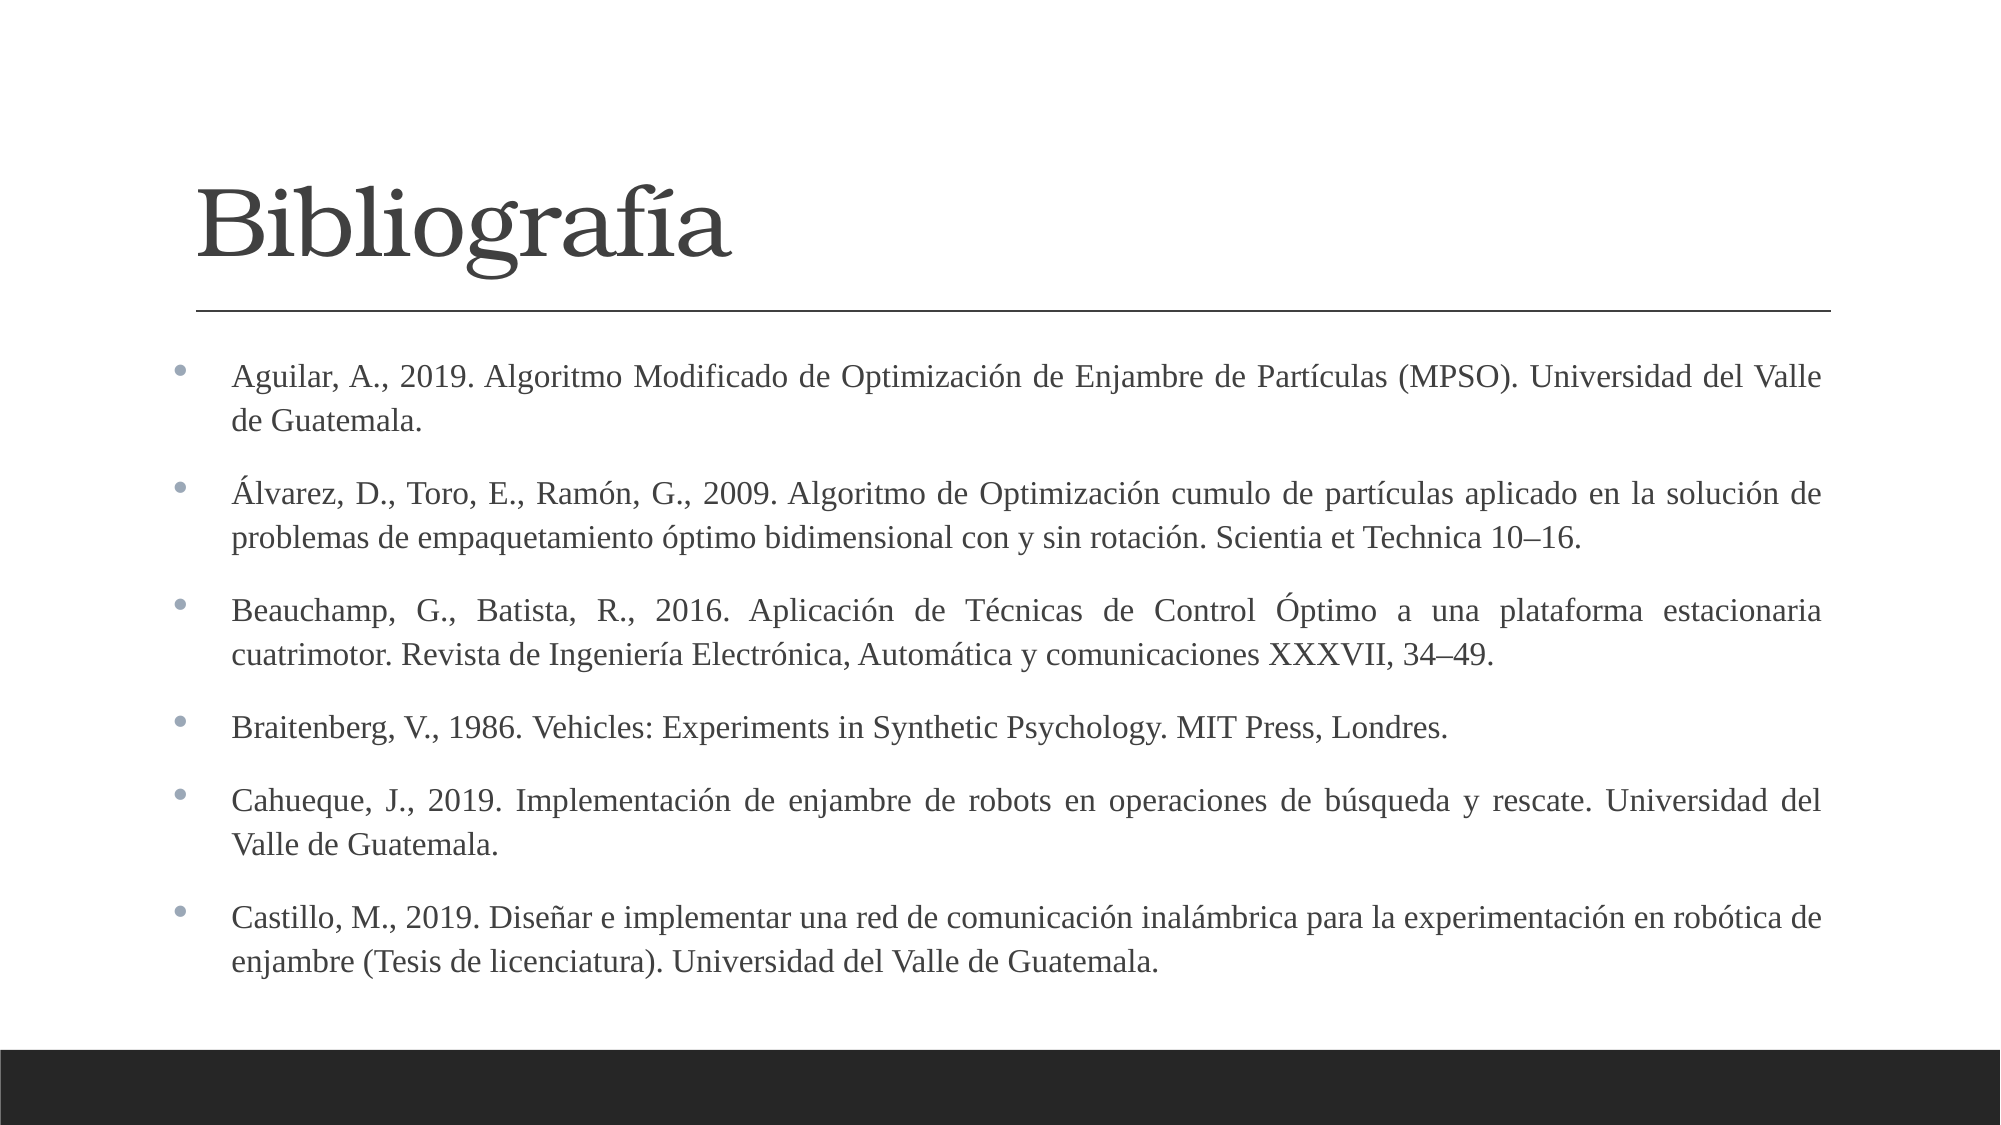

# Bibliografía
Aguilar, A., 2019. Algoritmo Modificado de Optimización de Enjambre de Partículas (MPSO). Universidad del Valle de Guatemala.
Álvarez, D., Toro, E., Ramón, G., 2009. Algoritmo de Optimización cumulo de partículas aplicado en la solución de problemas de empaquetamiento óptimo bidimensional con y sin rotación. Scientia et Technica 10–16.
Beauchamp, G., Batista, R., 2016. Aplicación de Técnicas de Control Óptimo a una plataforma estacionaria cuatrimotor. Revista de Ingeniería Electrónica, Automática y comunicaciones XXXVII, 34–49.
Braitenberg, V., 1986. Vehicles: Experiments in Synthetic Psychology. MIT Press, Londres.
Cahueque, J., 2019. Implementación de enjambre de robots en operaciones de búsqueda y rescate. Universidad del Valle de Guatemala.
Castillo, M., 2019. Diseñar e implementar una red de comunicación inalámbrica para la experimentación en robótica de enjambre (Tesis de licenciatura). Universidad del Valle de Guatemala.